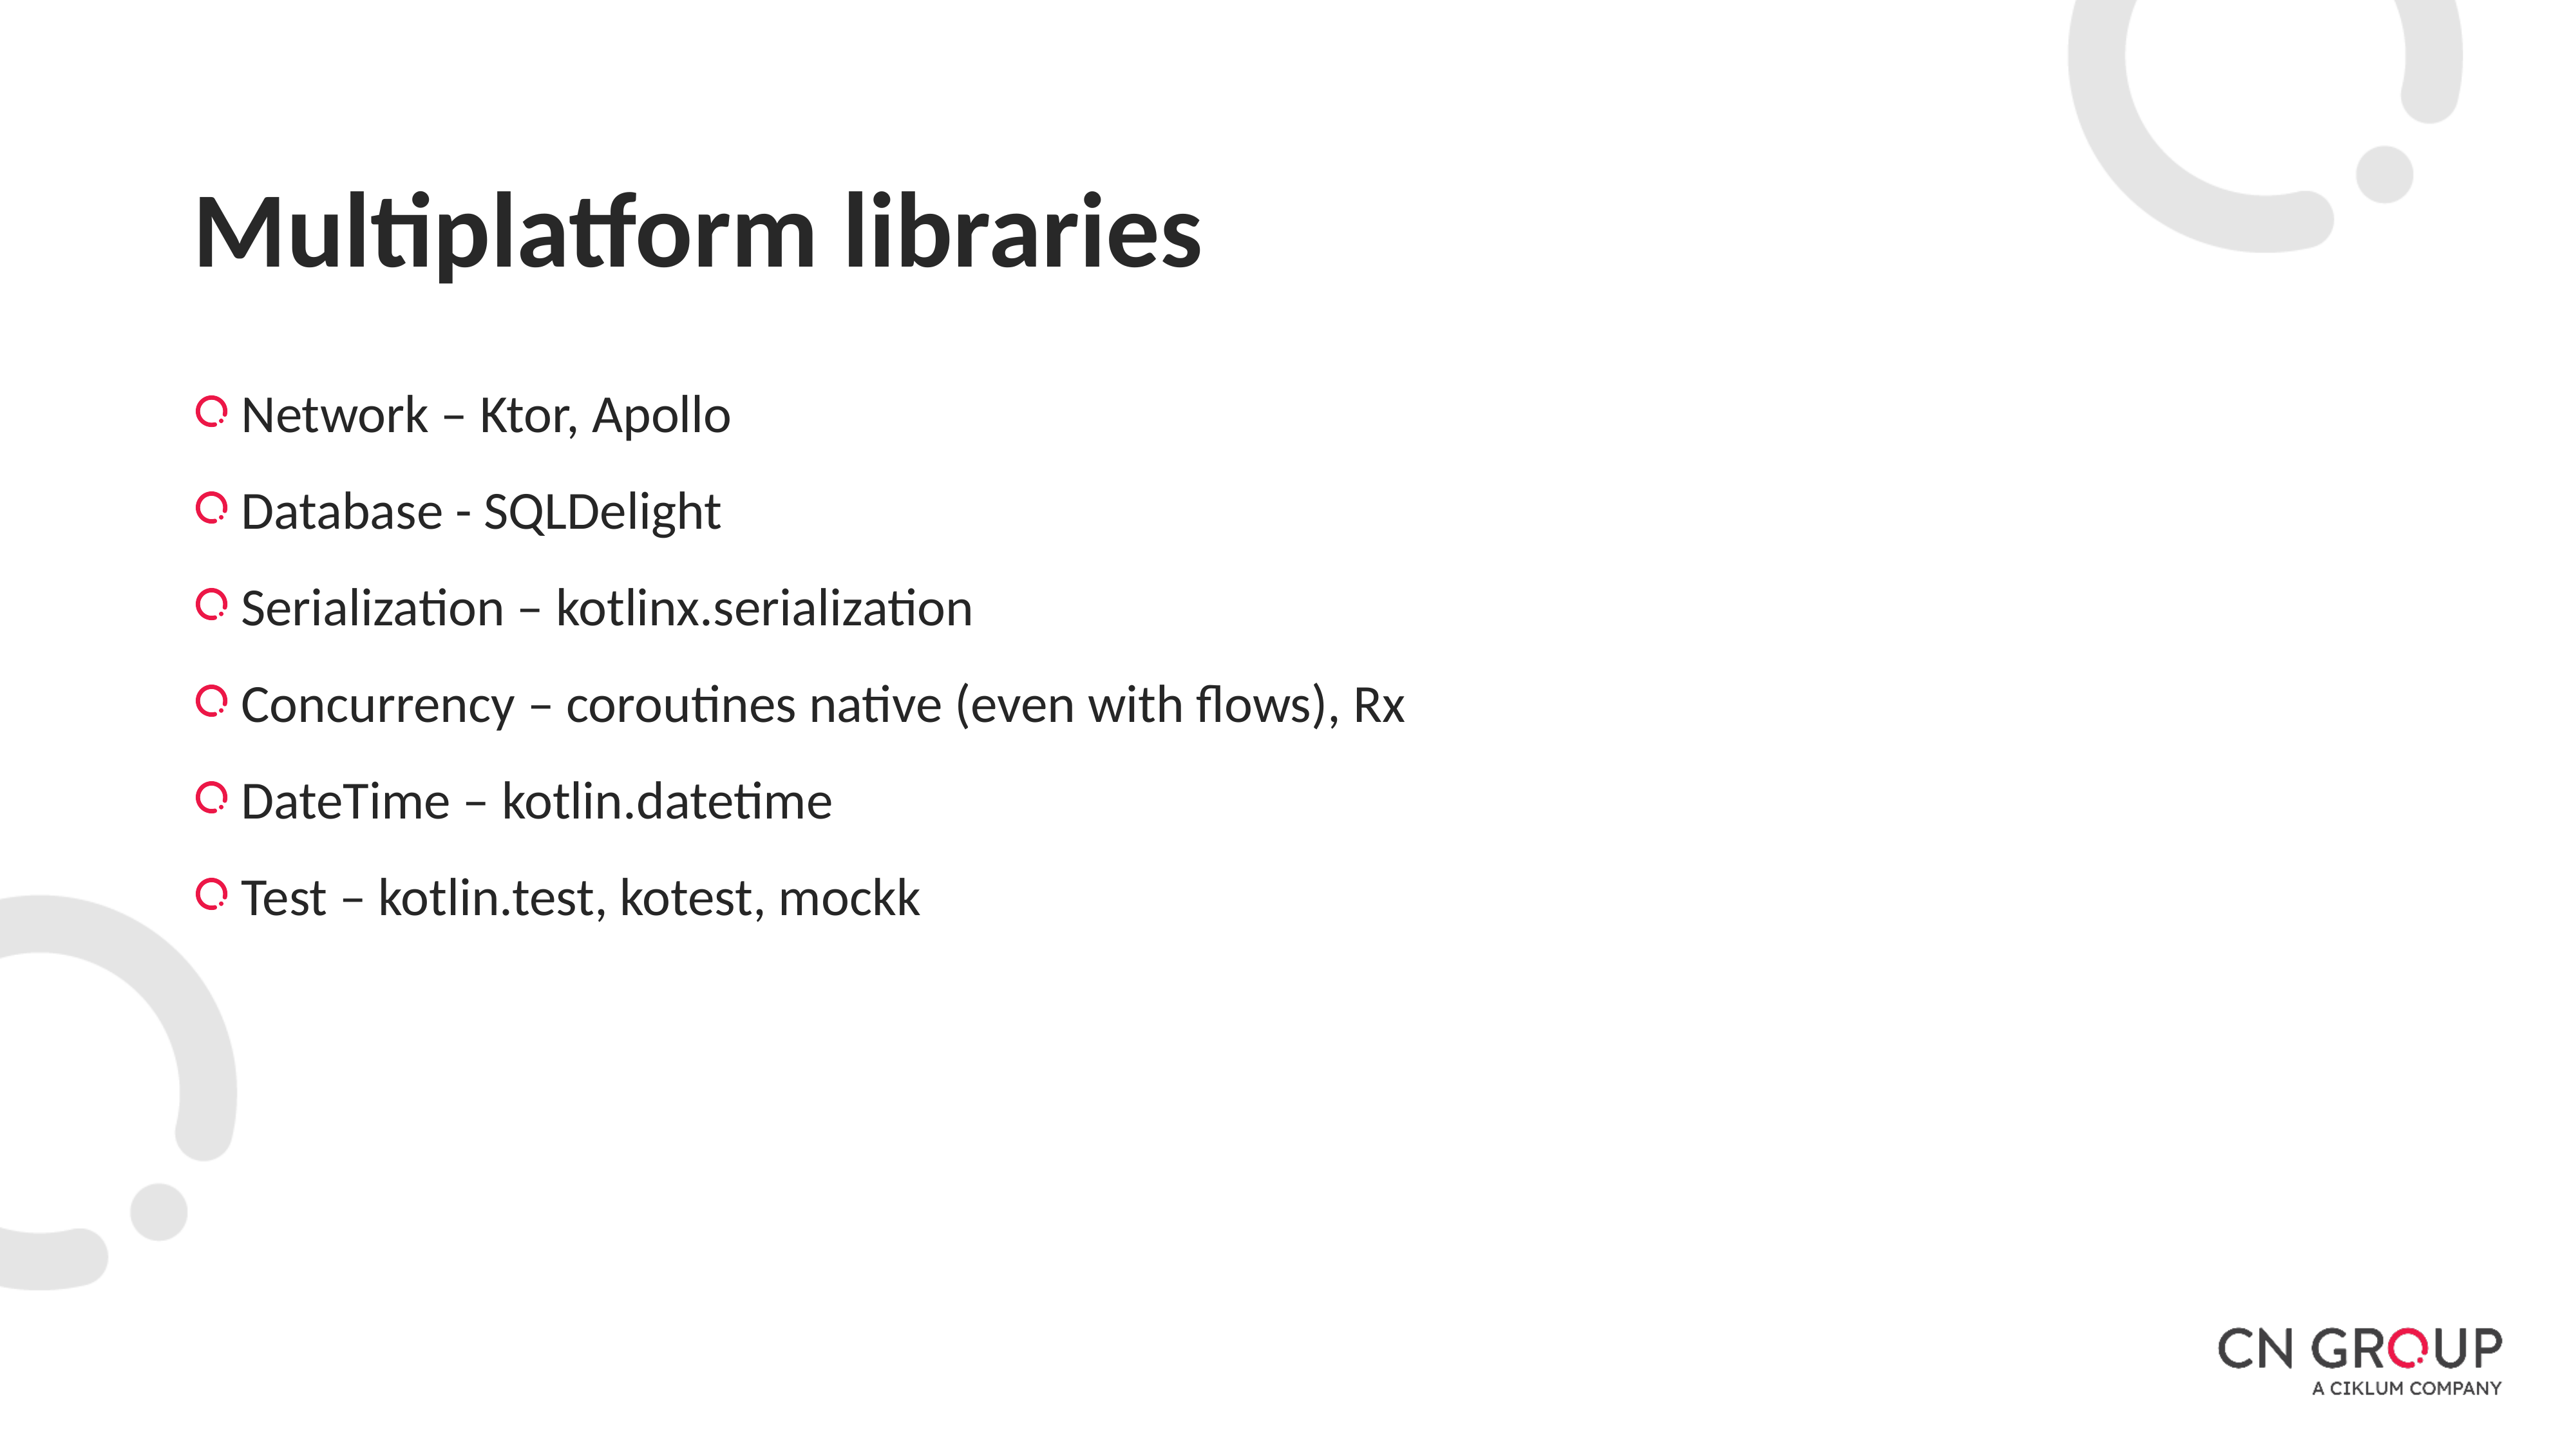

# Multiplatform libraries
Network – Ktor, Apollo
Database - SQLDelight
Serialization – kotlinx.serialization
Concurrency – coroutines native (even with flows), Rx
DateTime – kotlin.datetime
Test – kotlin.test, kotest, mockk